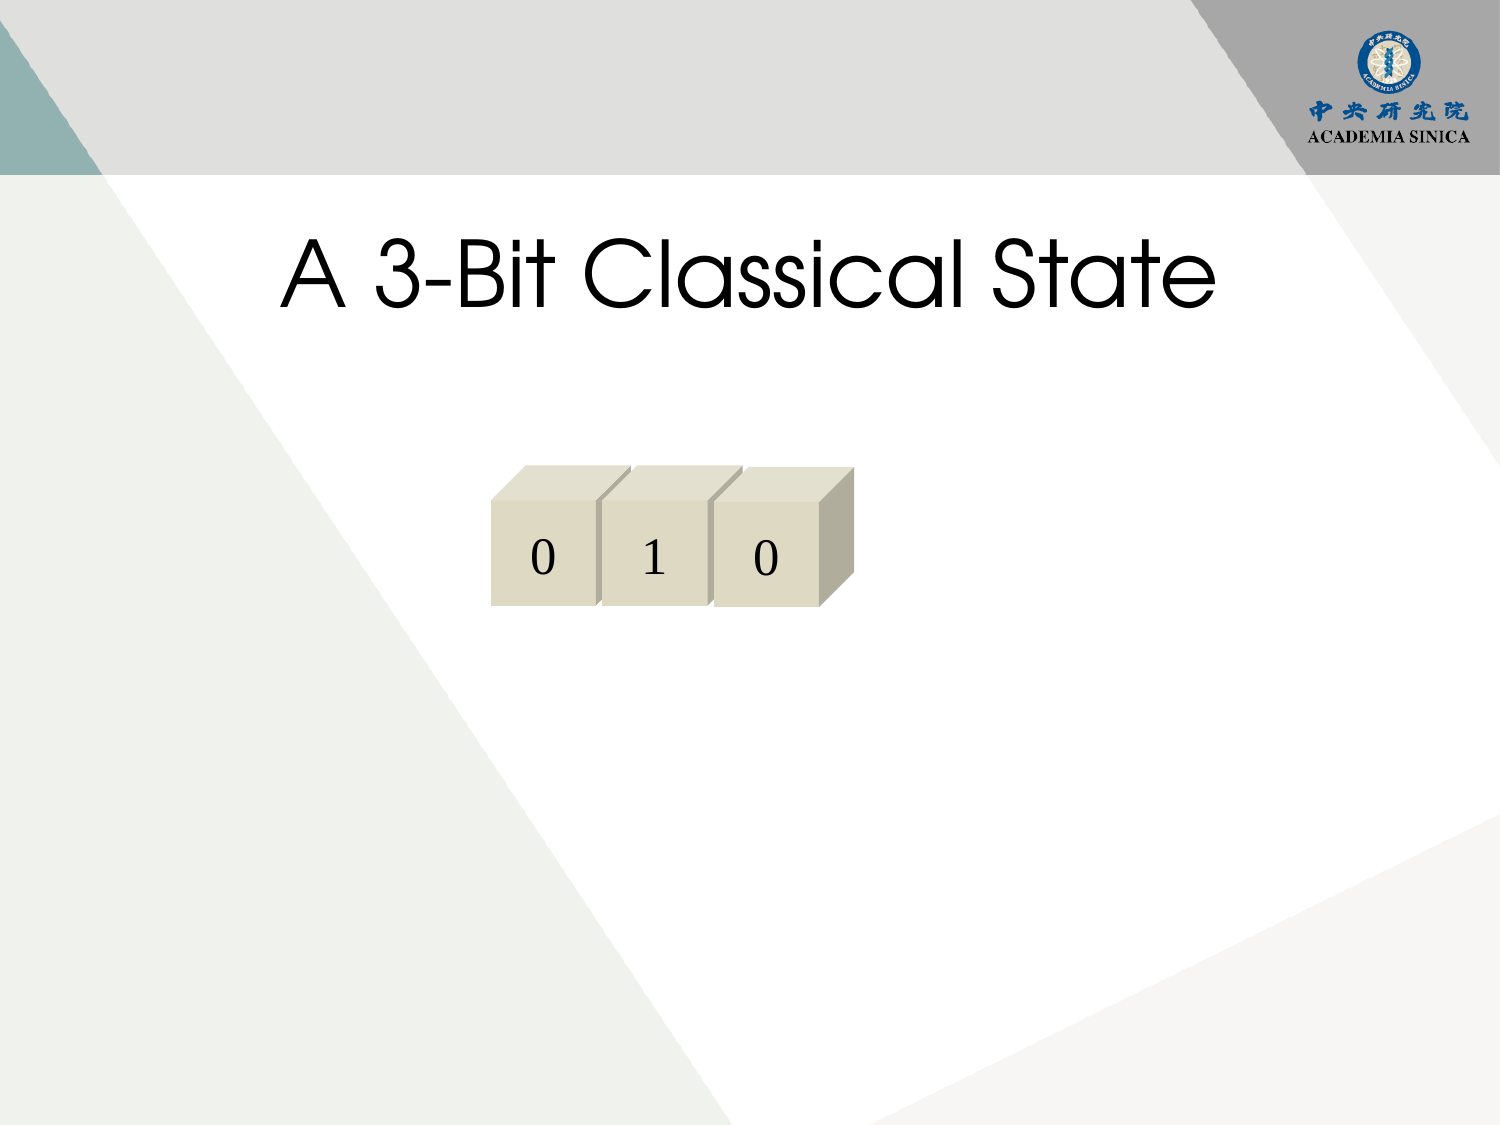

# A 3-Bit Classical State
0
1
0